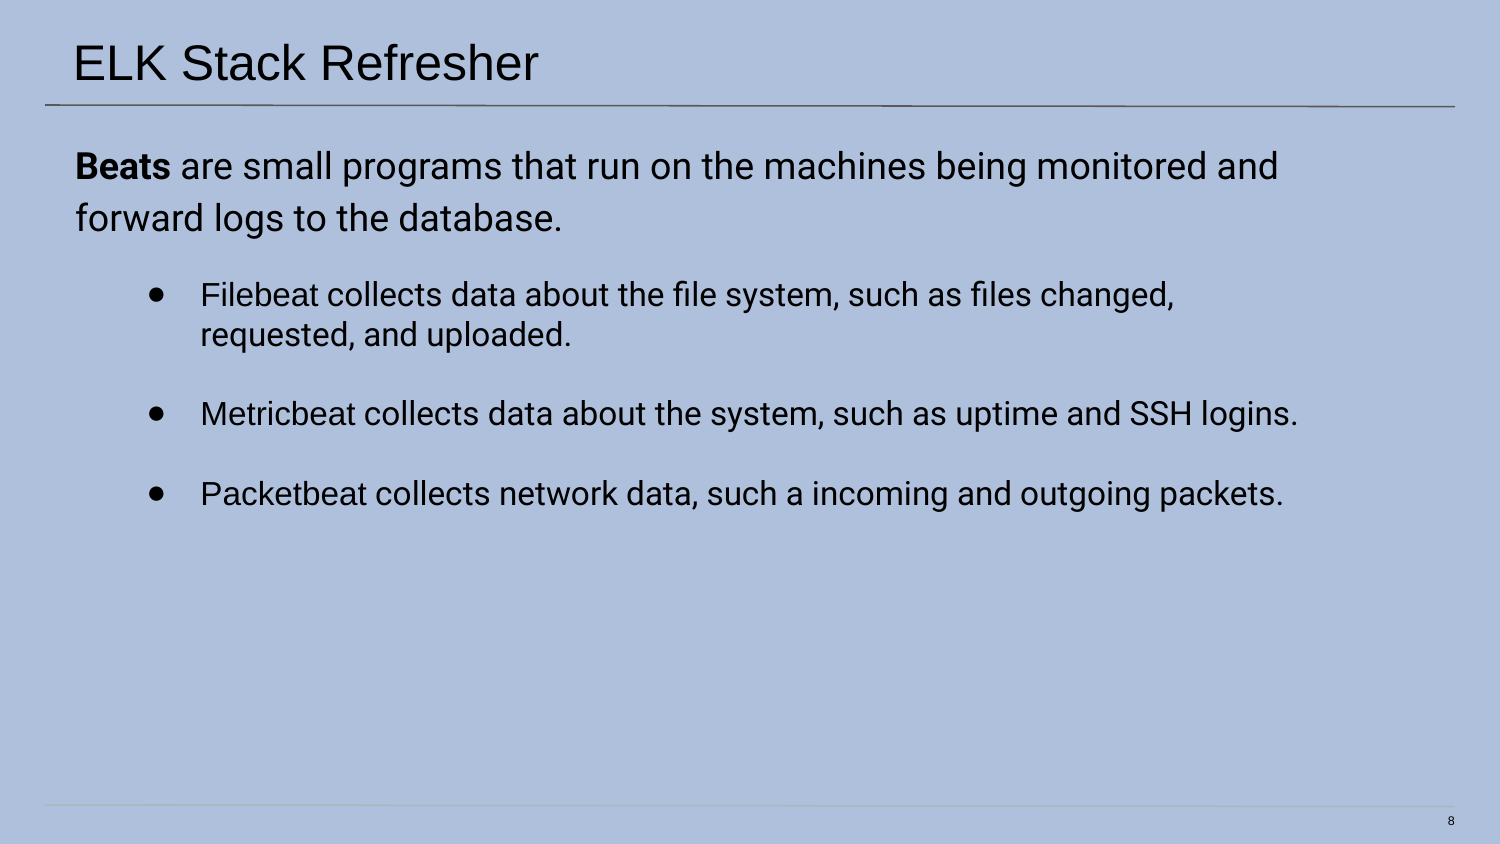

# ELK Stack Refresher
Beats are small programs that run on the machines being monitored and forward logs to the database.

Filebeat collects data about the file system, such as files changed, requested, and uploaded.
Metricbeat collects data about the system, such as uptime and SSH logins.

Packetbeat collects network data, such a incoming and outgoing packets.

8